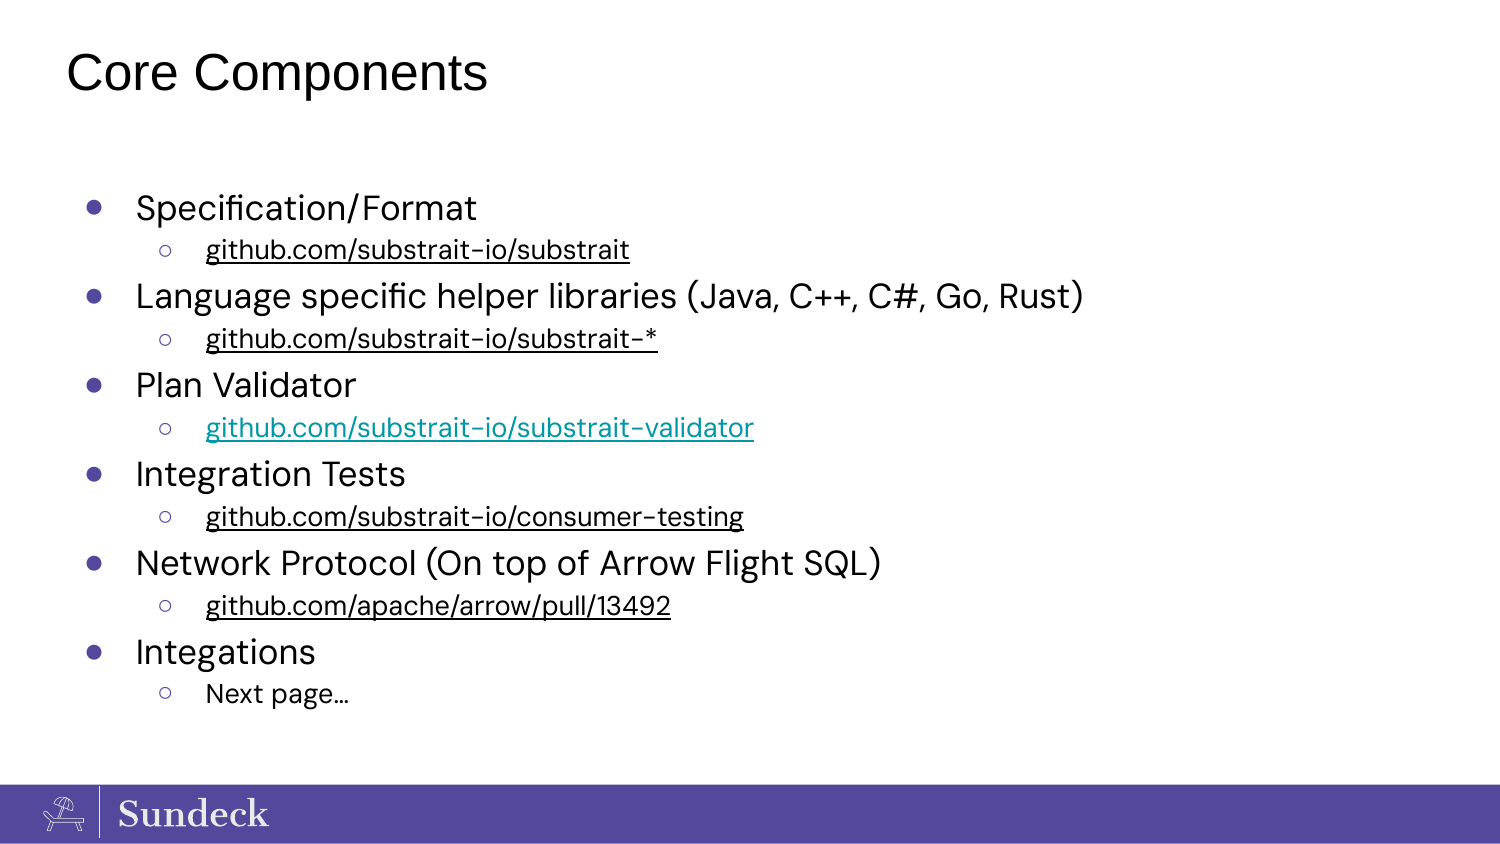

# Core Components
Specification/Format
github.com/substrait-io/substrait
Language specific helper libraries (Java, C++, C#, Go, Rust)
github.com/substrait-io/substrait-*
Plan Validator
github.com/substrait-io/substrait-validator
Integration Tests
github.com/substrait-io/consumer-testing
Network Protocol (On top of Arrow Flight SQL)
github.com/apache/arrow/pull/13492
Integations
Next page…